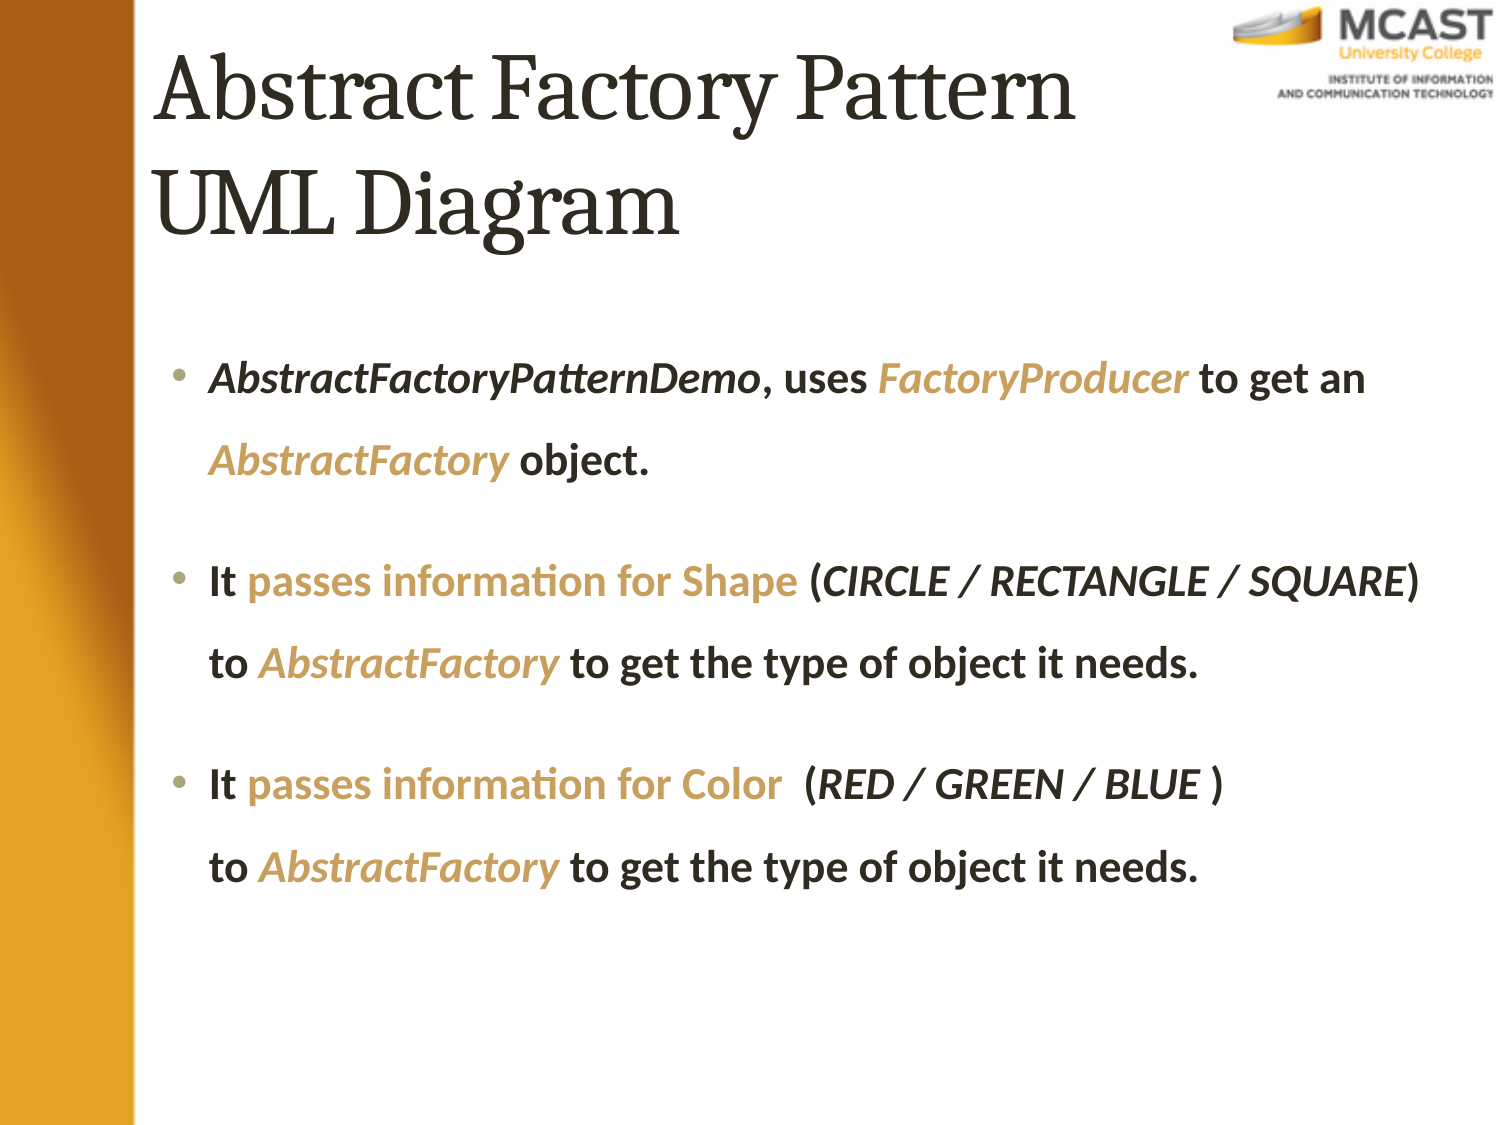

# Abstract Factory Pattern UML Diagram
AbstractFactoryPatternDemo, uses FactoryProducer to get an AbstractFactory object.

It passes information for Shape (CIRCLE / RECTANGLE / SQUARE) to AbstractFactory to get the type of object it needs.

It passes information for Color  (RED / GREEN / BLUE ) to AbstractFactory to get the type of object it needs.